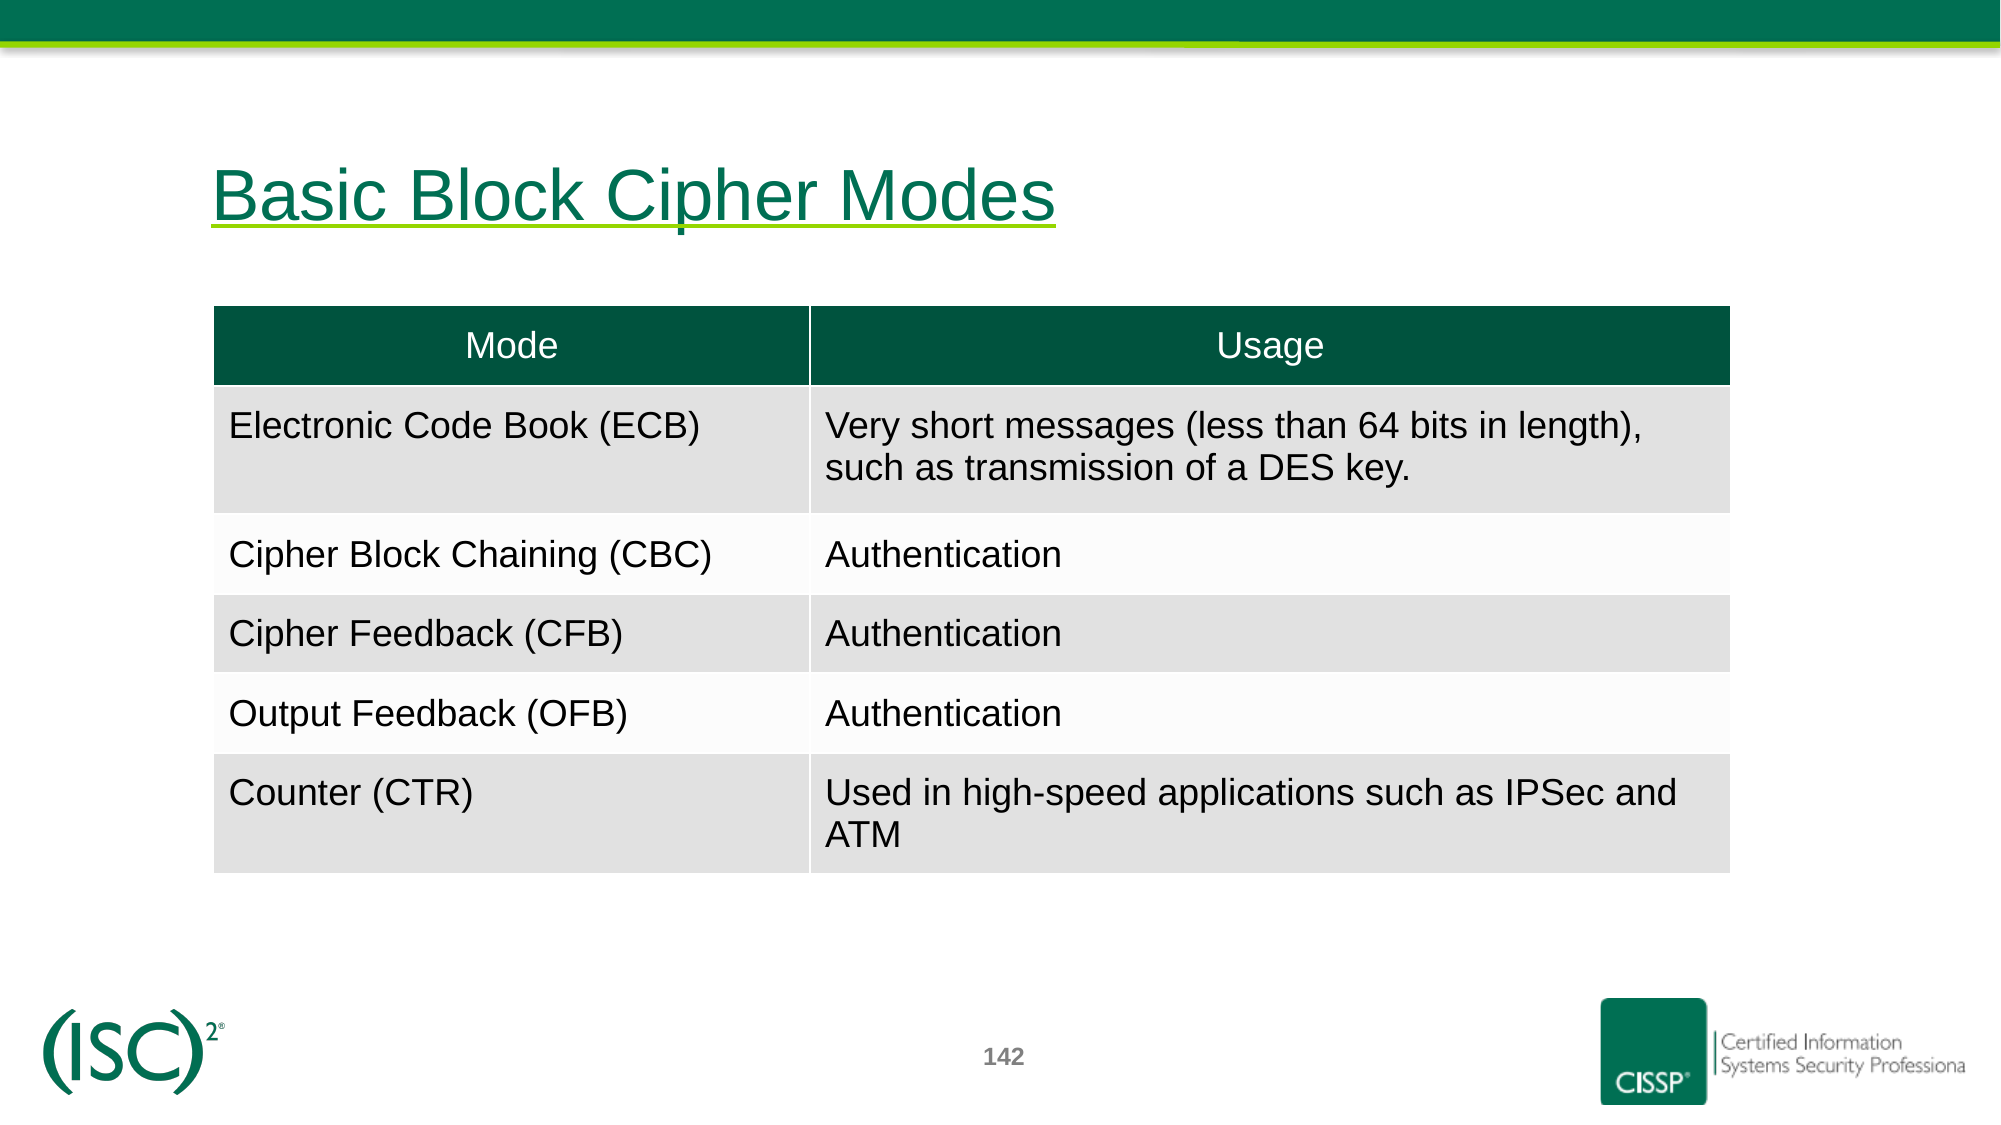

Basic Block Cipher Modes
| Mode | Usage |
| --- | --- |
| Electronic Code Book (ECB) | Very short messages (less than 64 bits in length), such as transmission of a DES key. |
| Cipher Block Chaining (CBC) | Authentication |
| Cipher Feedback (CFB) | Authentication |
| Output Feedback (OFB) | Authentication |
| Counter (CTR) | Used in high-speed applications such as IPSec and ATM |